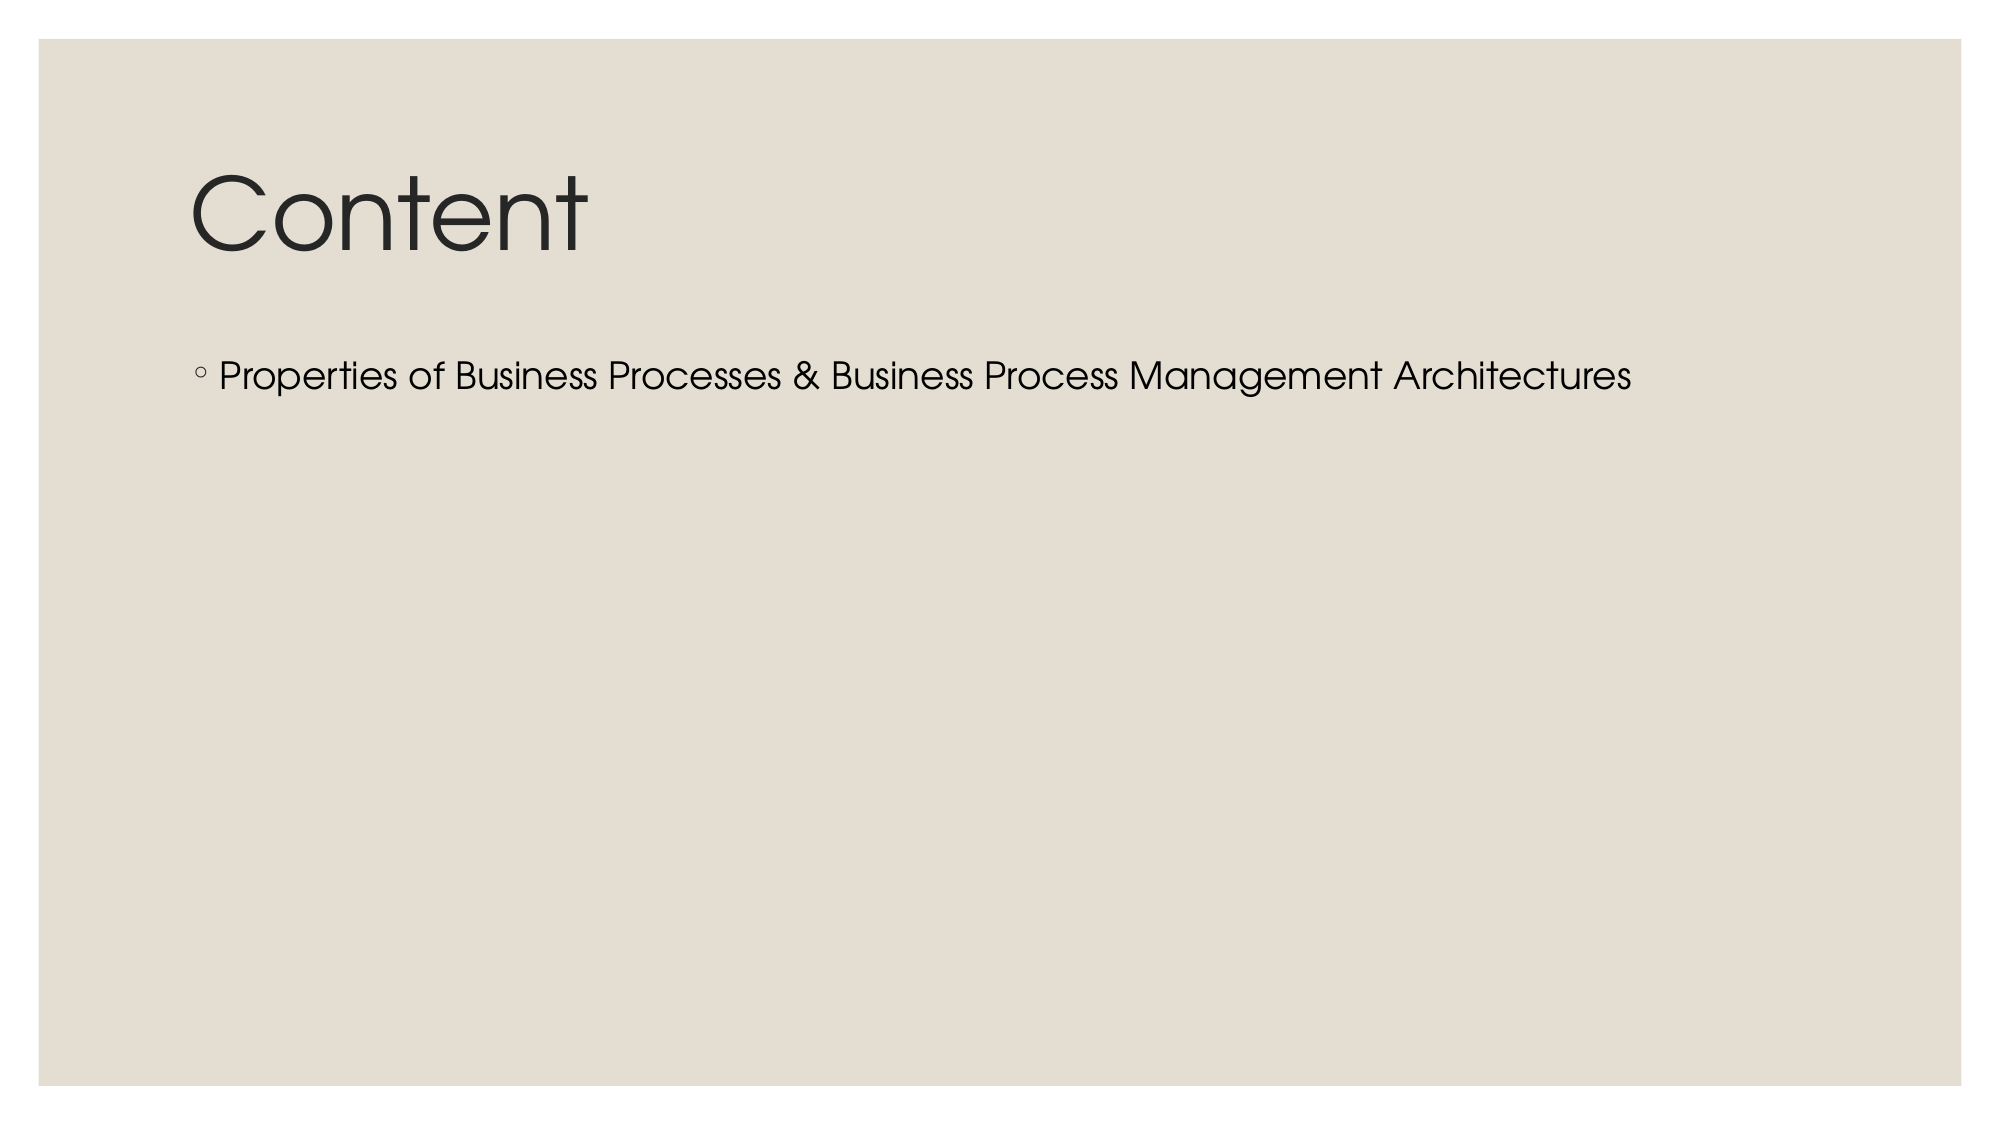

# Content
Properties of Business Processes & Business Process Management Architectures